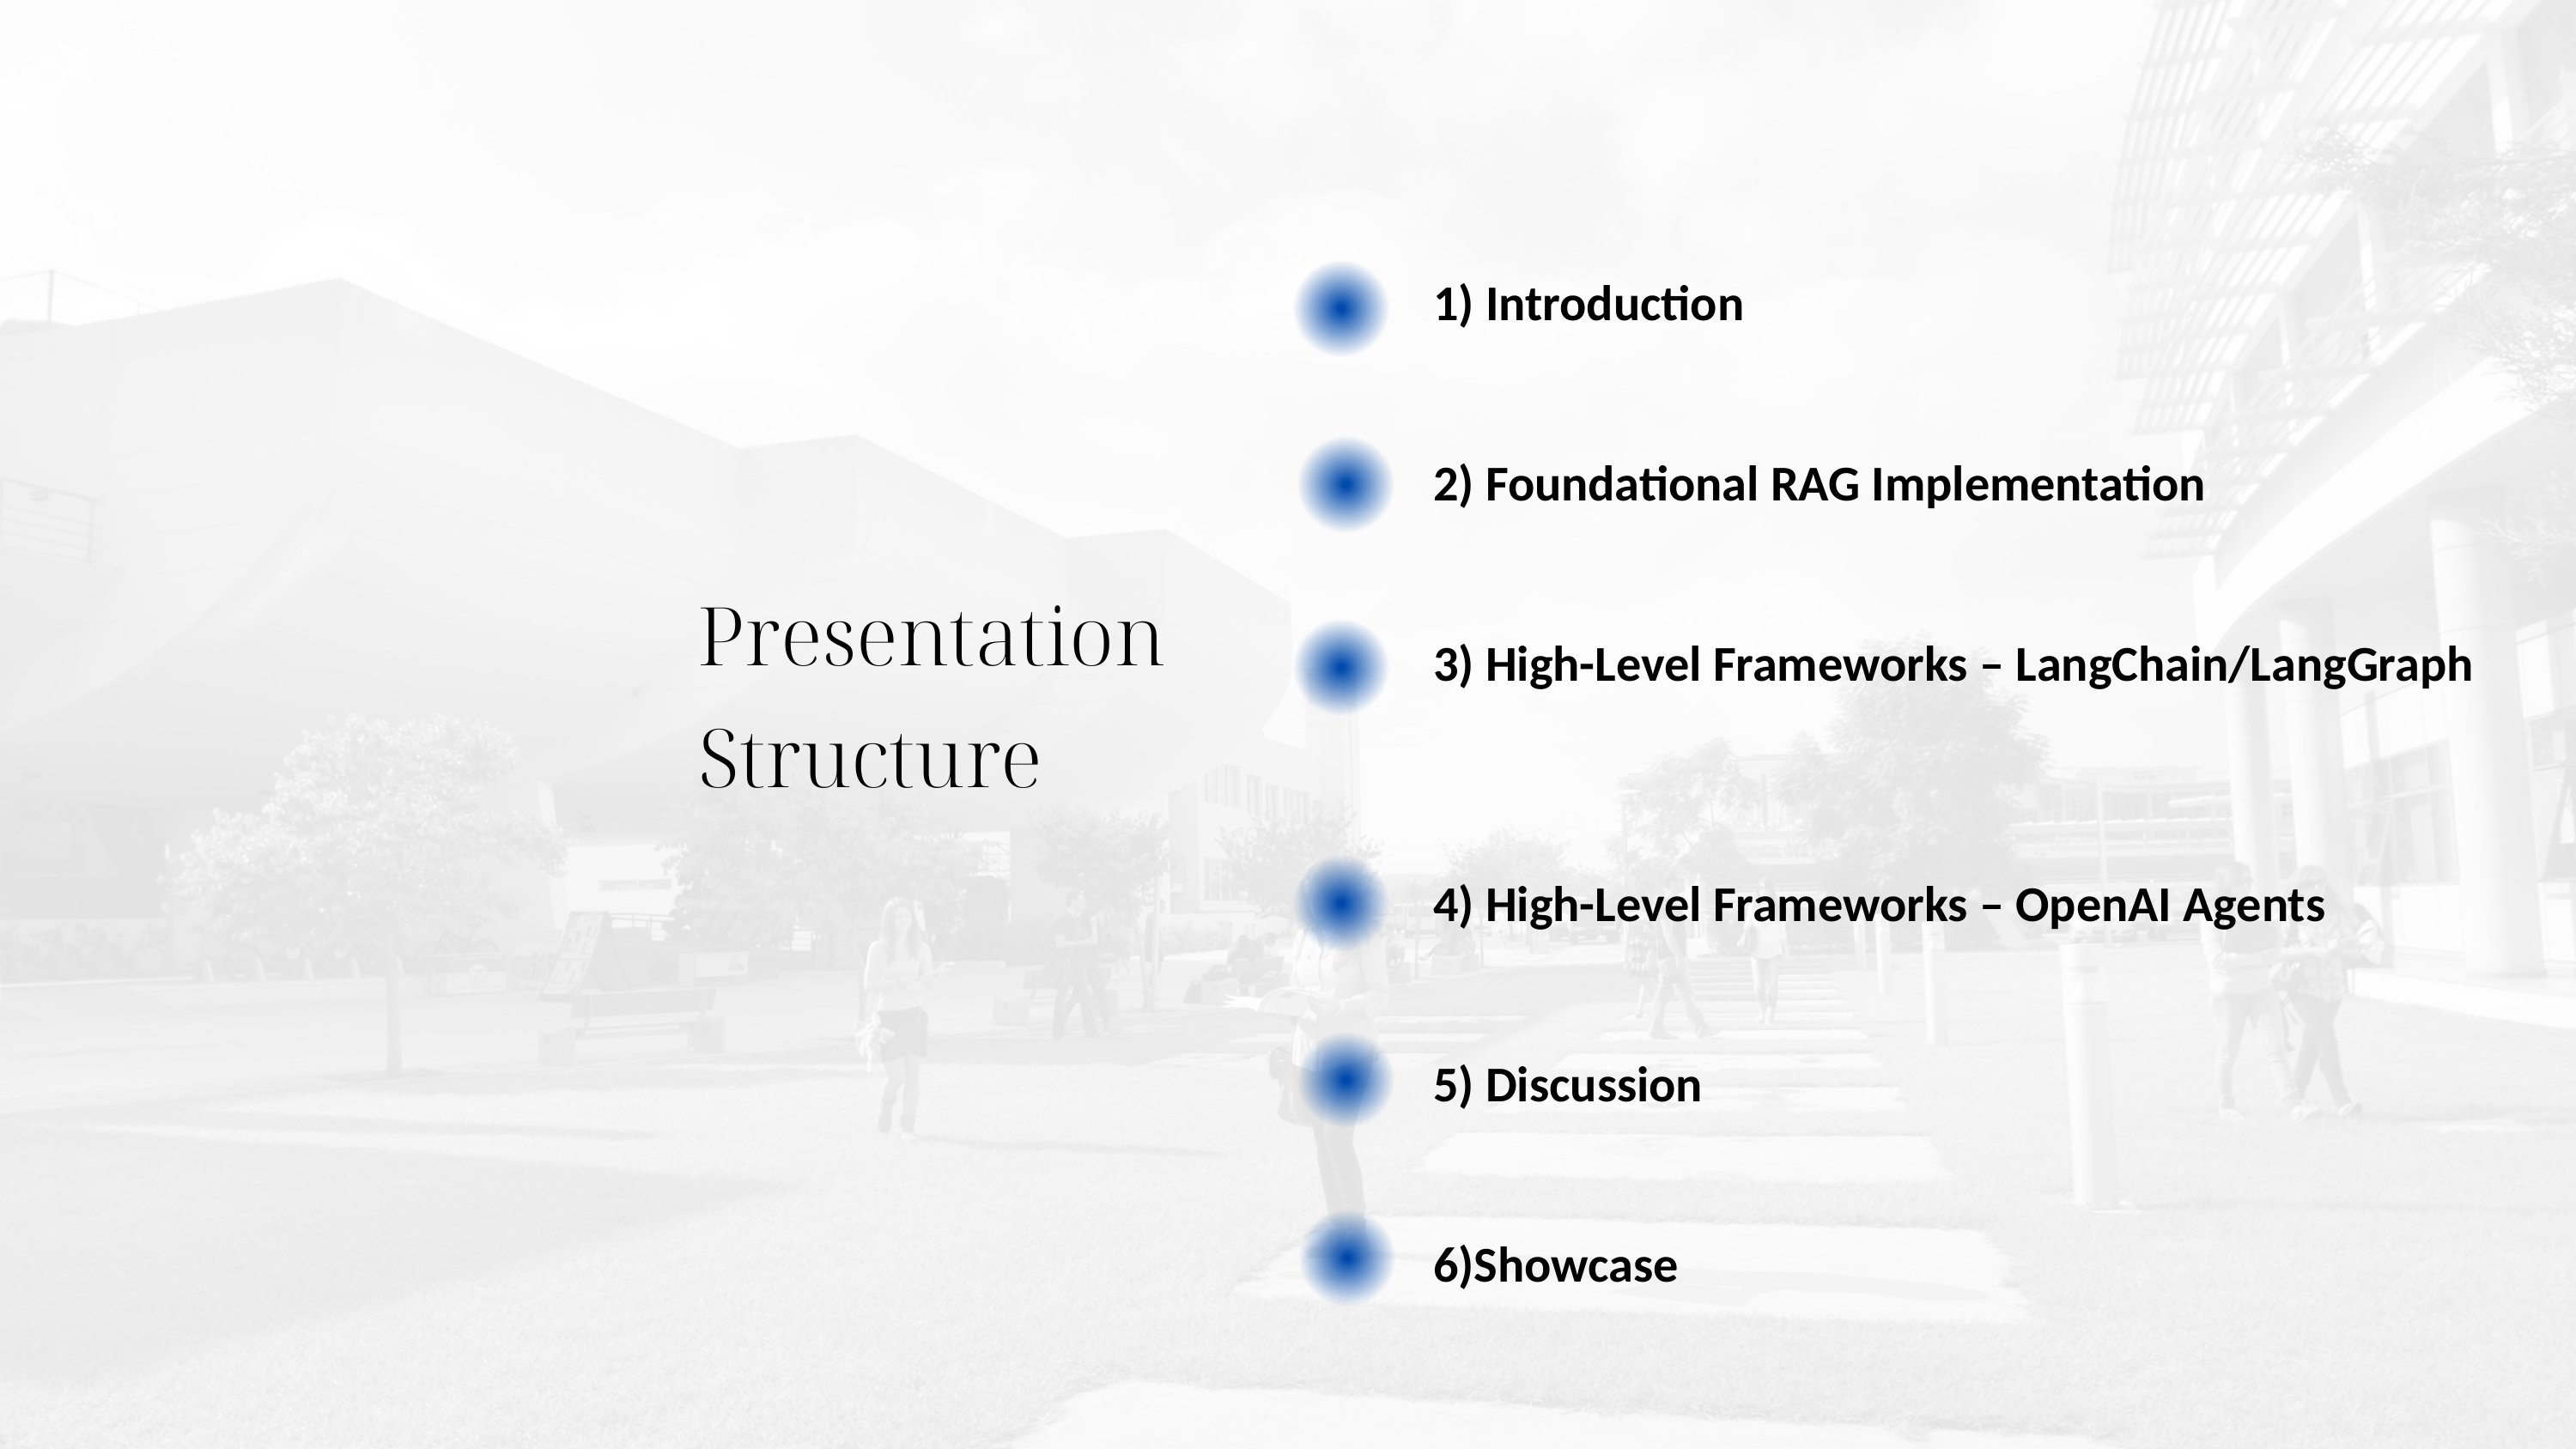

Presentation Structure

1) Introduction

2) Foundational RAG Implementation

3) High-Level Frameworks – LangChain/LangGraph

4) High-Level Frameworks – OpenAI Agents

5) Discussion

6)Showcase